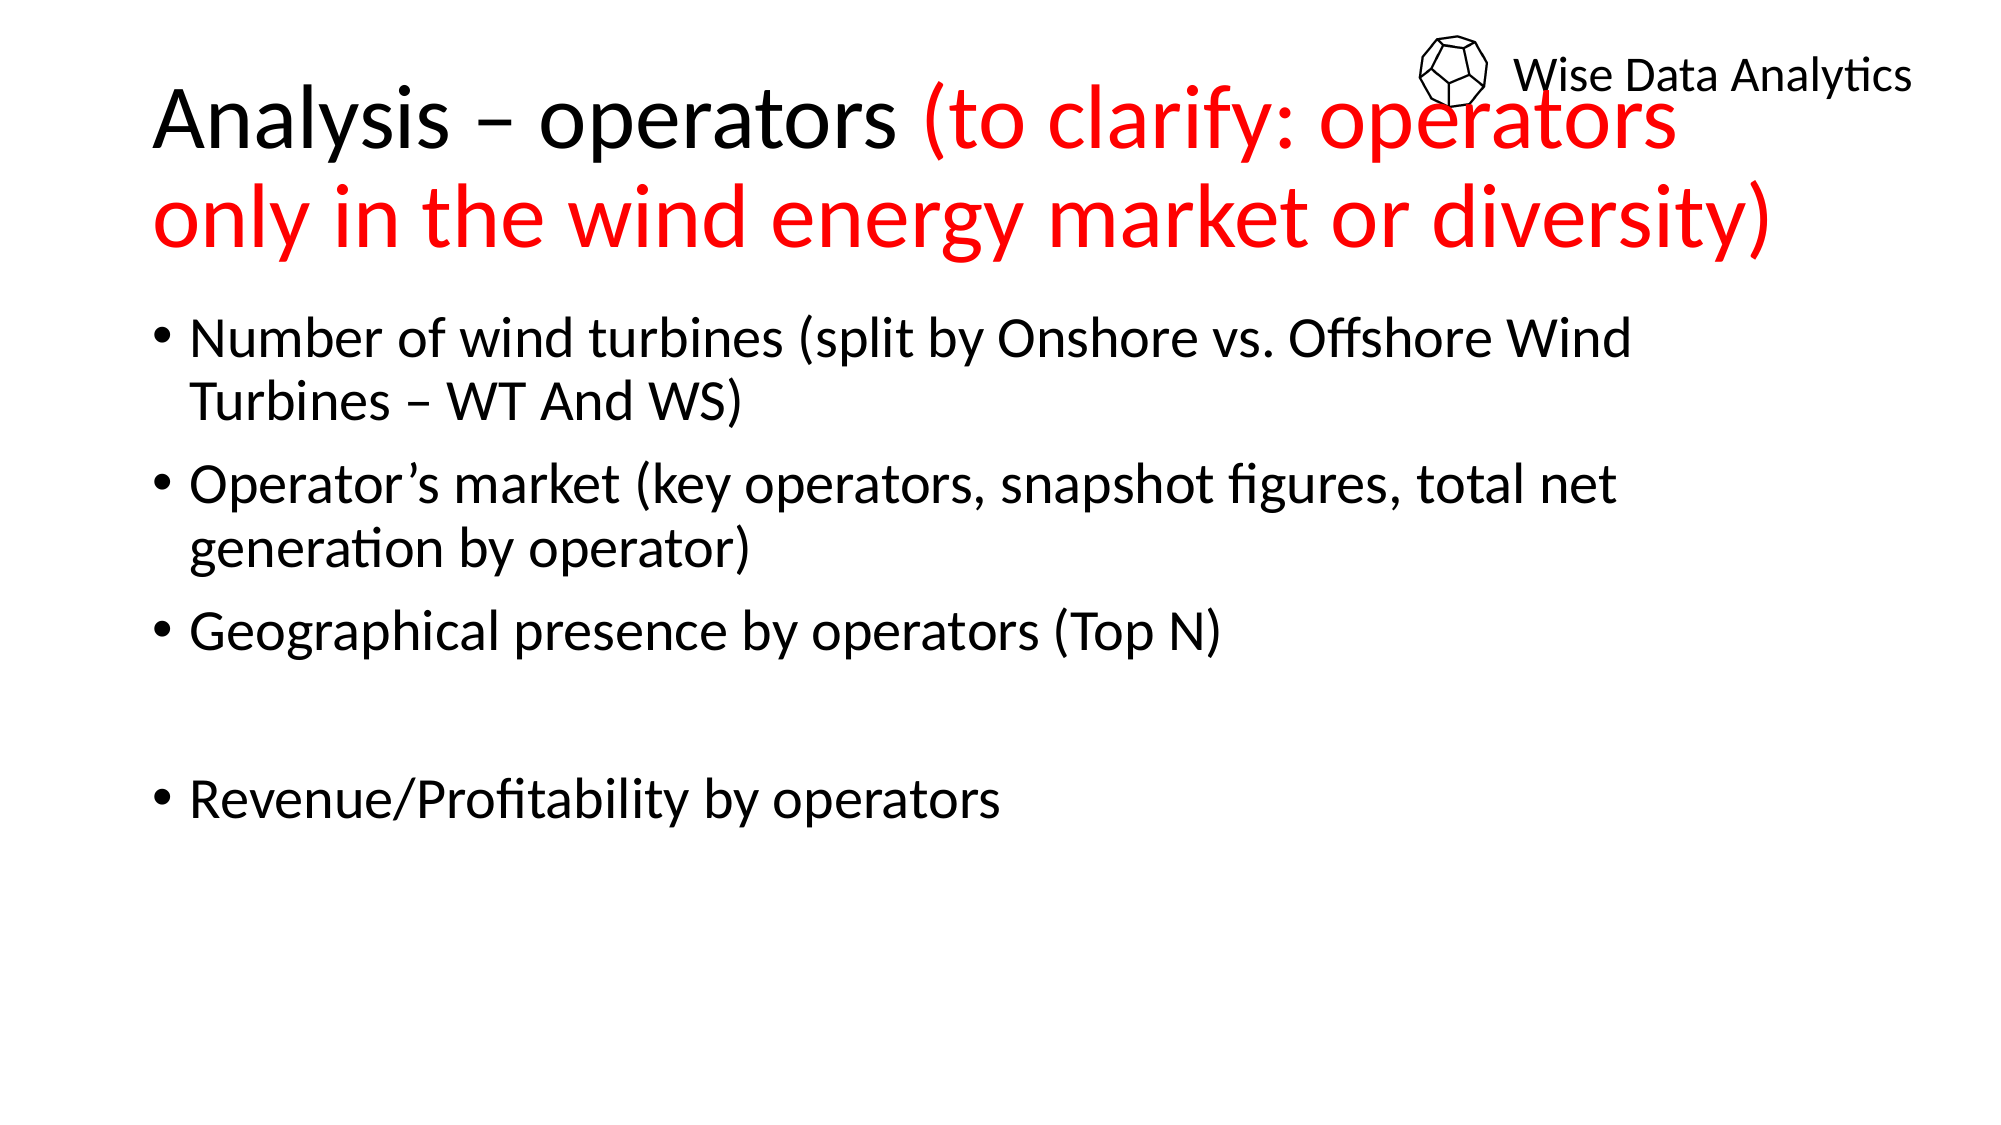

# Analysis – operators (to clarify: operators only in the wind energy market or diversity)
Number of wind turbines (split by Onshore vs. Offshore Wind Turbines – WT And WS)
Operator’s market (key operators, snapshot figures, total net generation by operator)
Geographical presence by operators (Top N)

Revenue/Profitability by operators